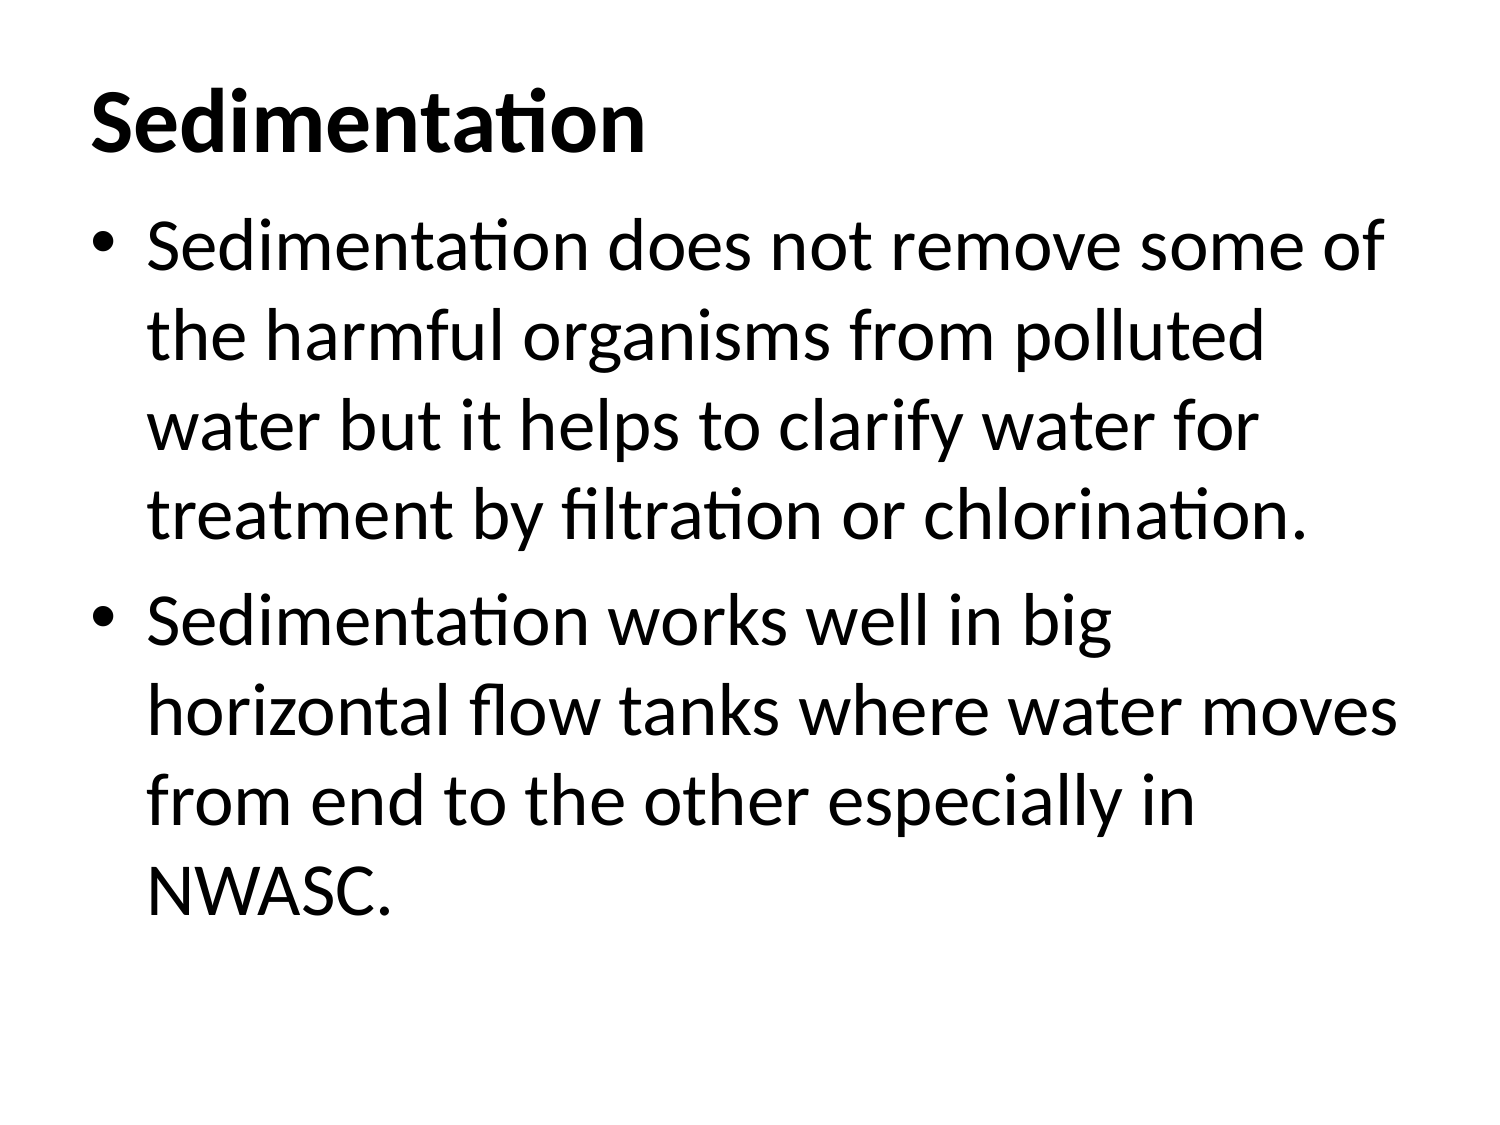

# Sedimentation
Sedimentation does not remove some of the harmful organisms from polluted water but it helps to clarify water for treatment by filtration or chlorination.
Sedimentation works well in big horizontal flow tanks where water moves from end to the other especially in NWASC.